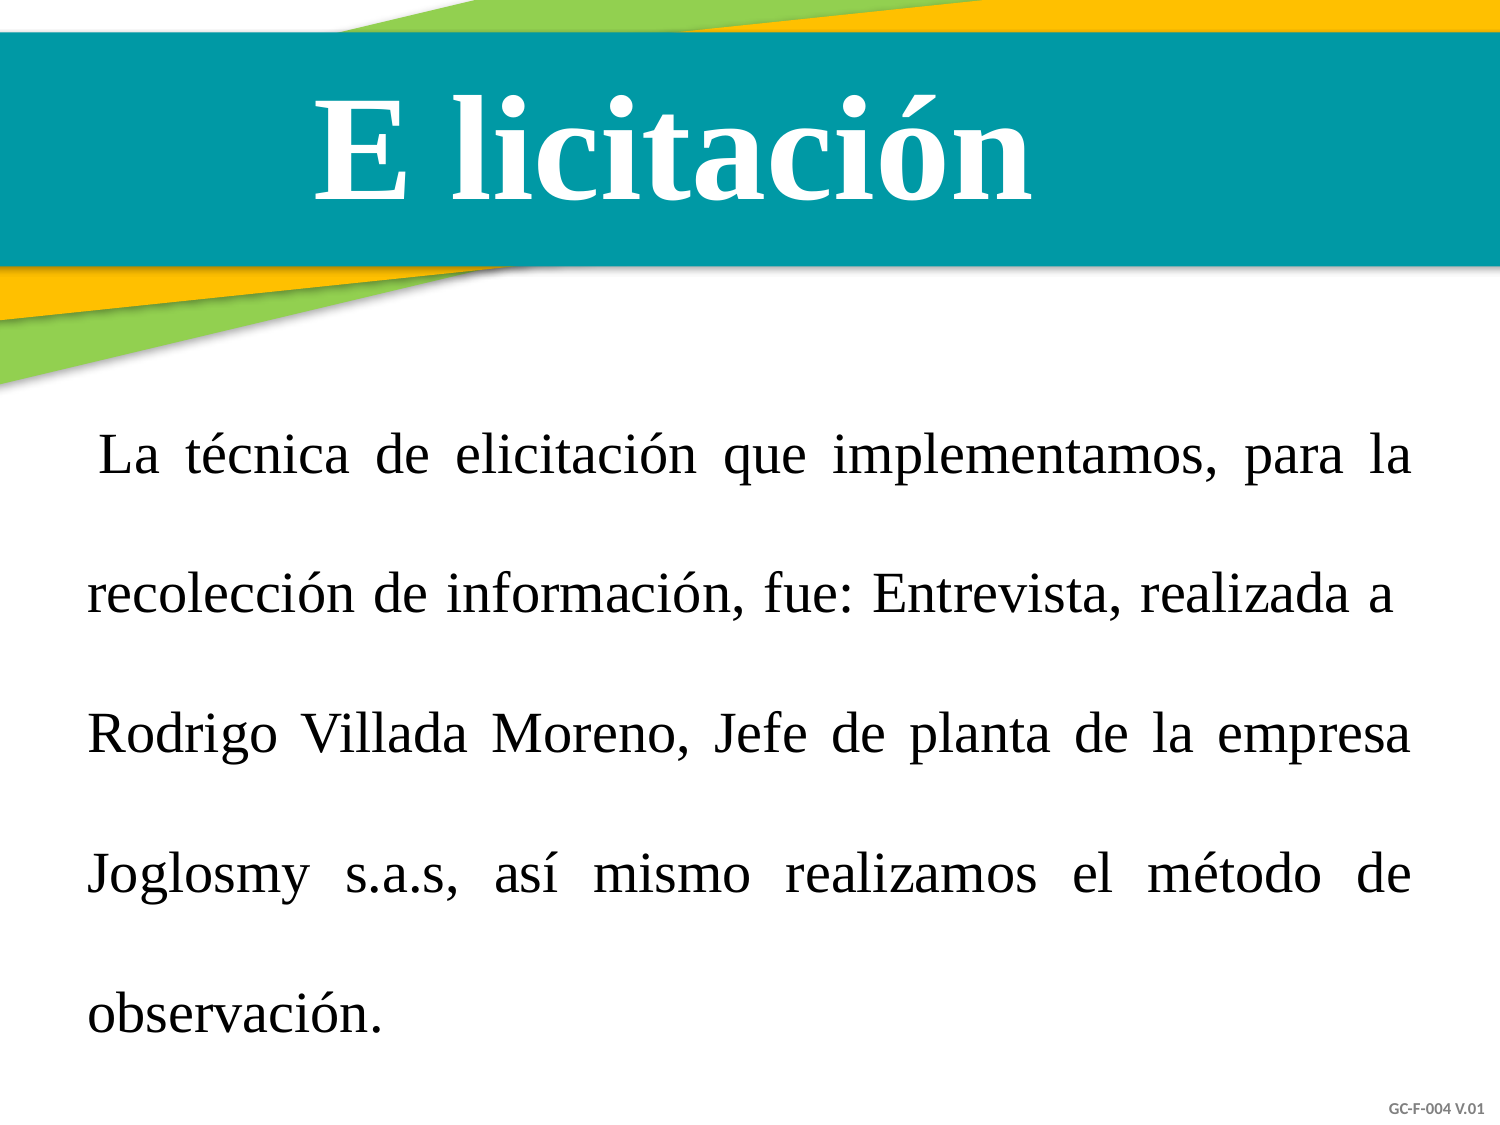

E licitación
La técnica de elicitación que implementamos, para la recolección de información, fue: Entrevista, realizada a  Rodrigo Villada Moreno, Jefe de planta de la empresa Joglosmy s.a.s, así mismo realizamos el método de observación.